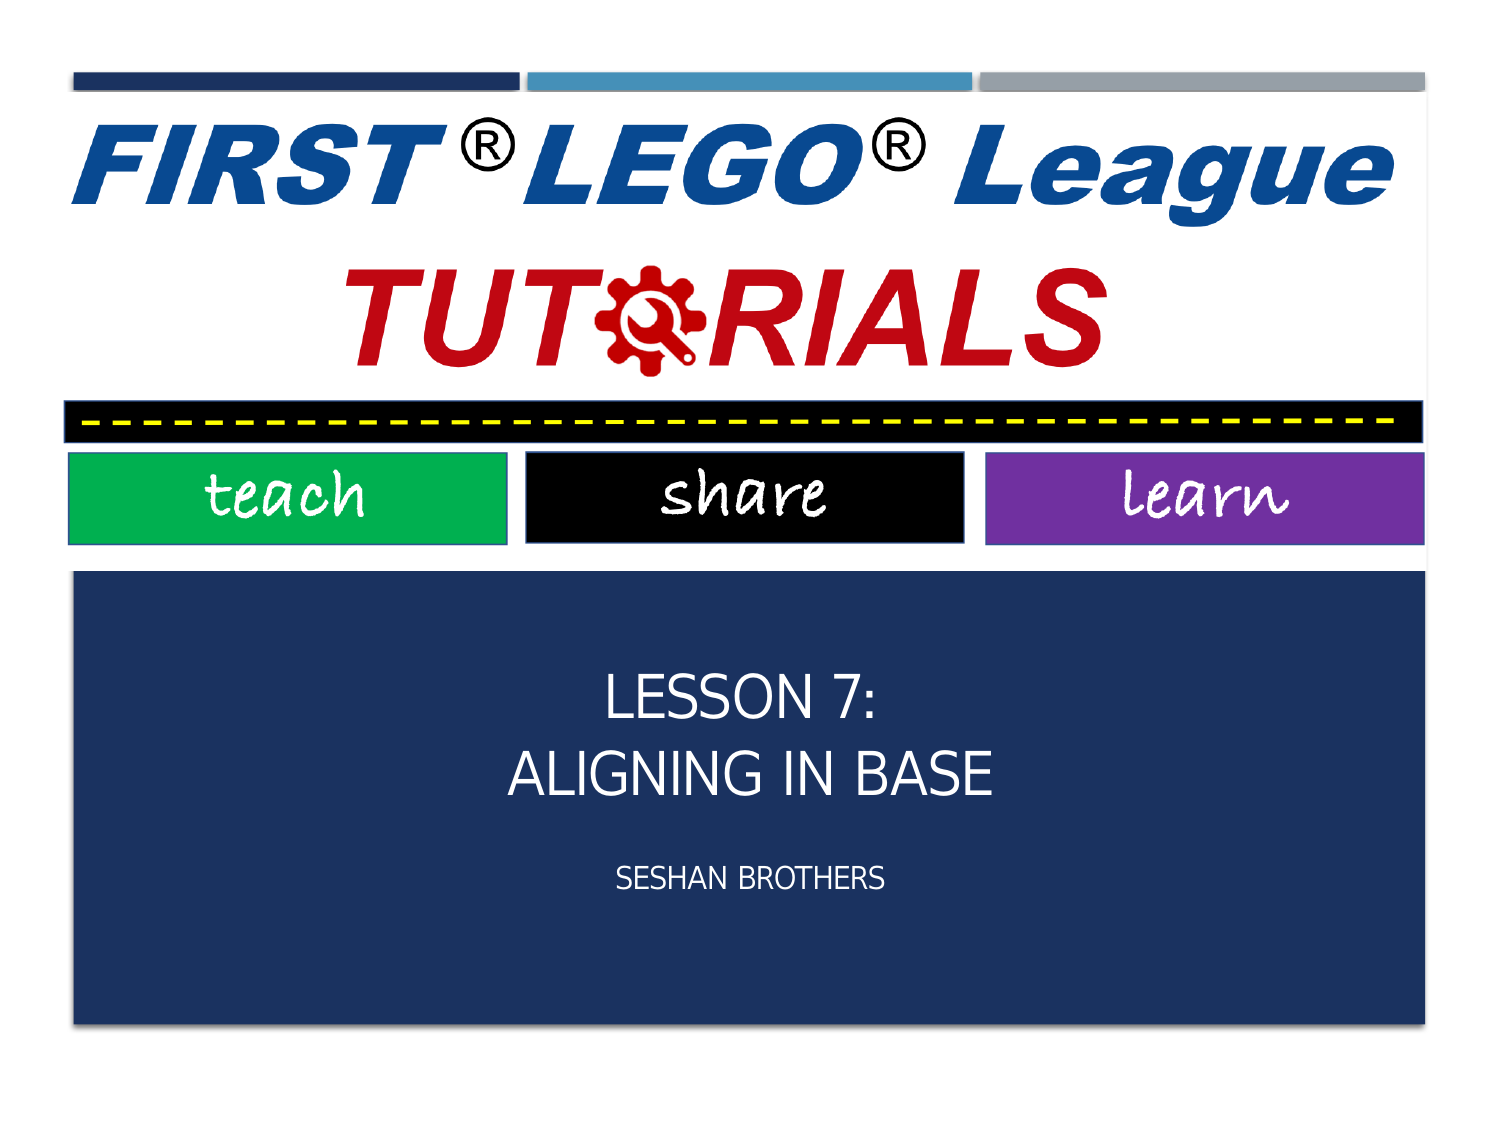

# Lesson 7: aligning in bAse
Seshan brothers